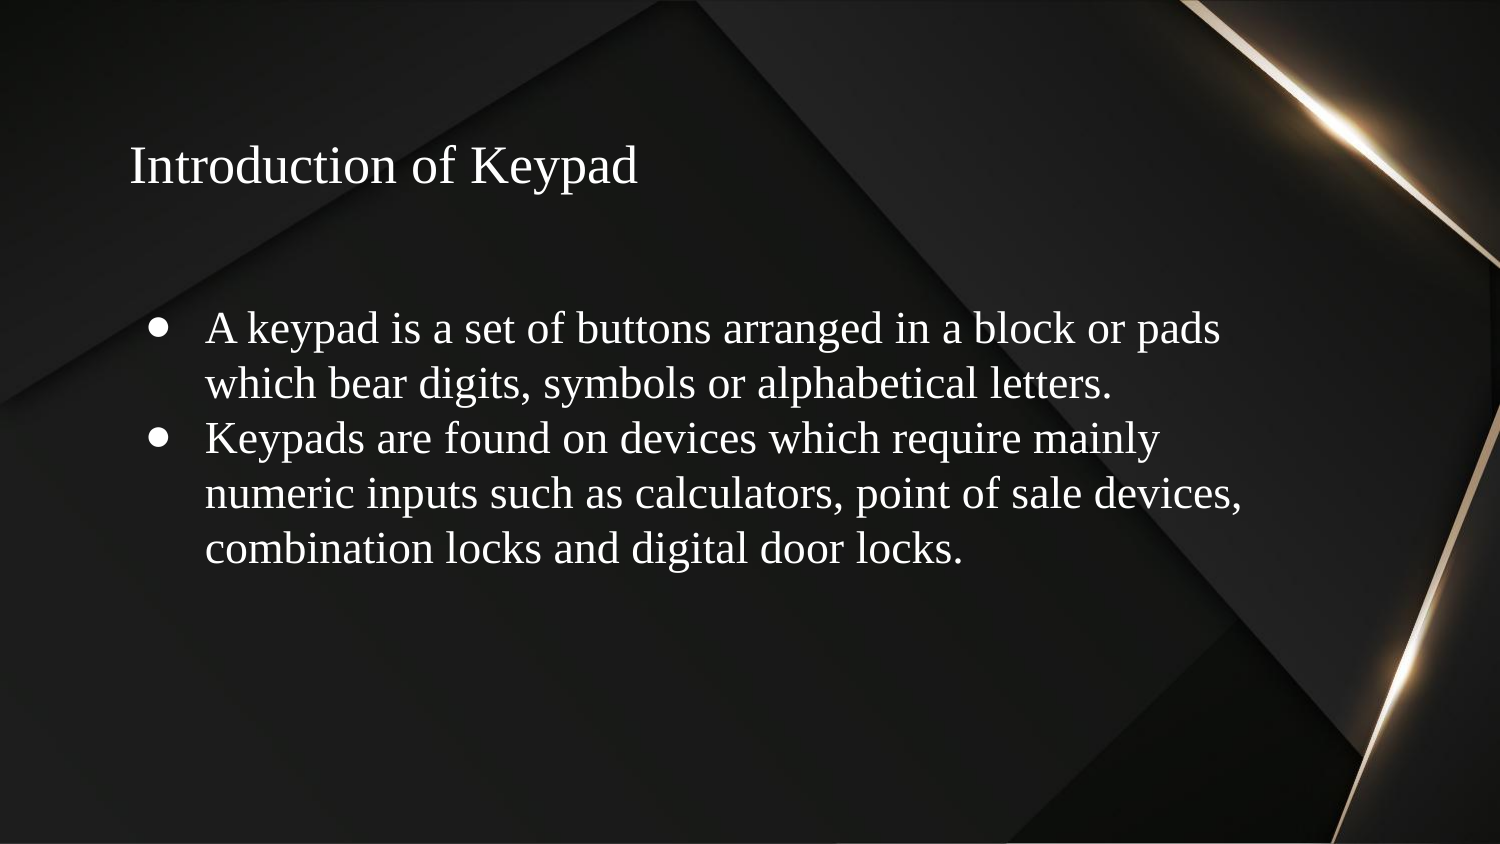

# Introduction of Keypad
A keypad is a set of buttons arranged in a block or pads which bear digits, symbols or alphabetical letters.
Keypads are found on devices which require mainly numeric inputs such as calculators, point of sale devices, combination locks and digital door locks.